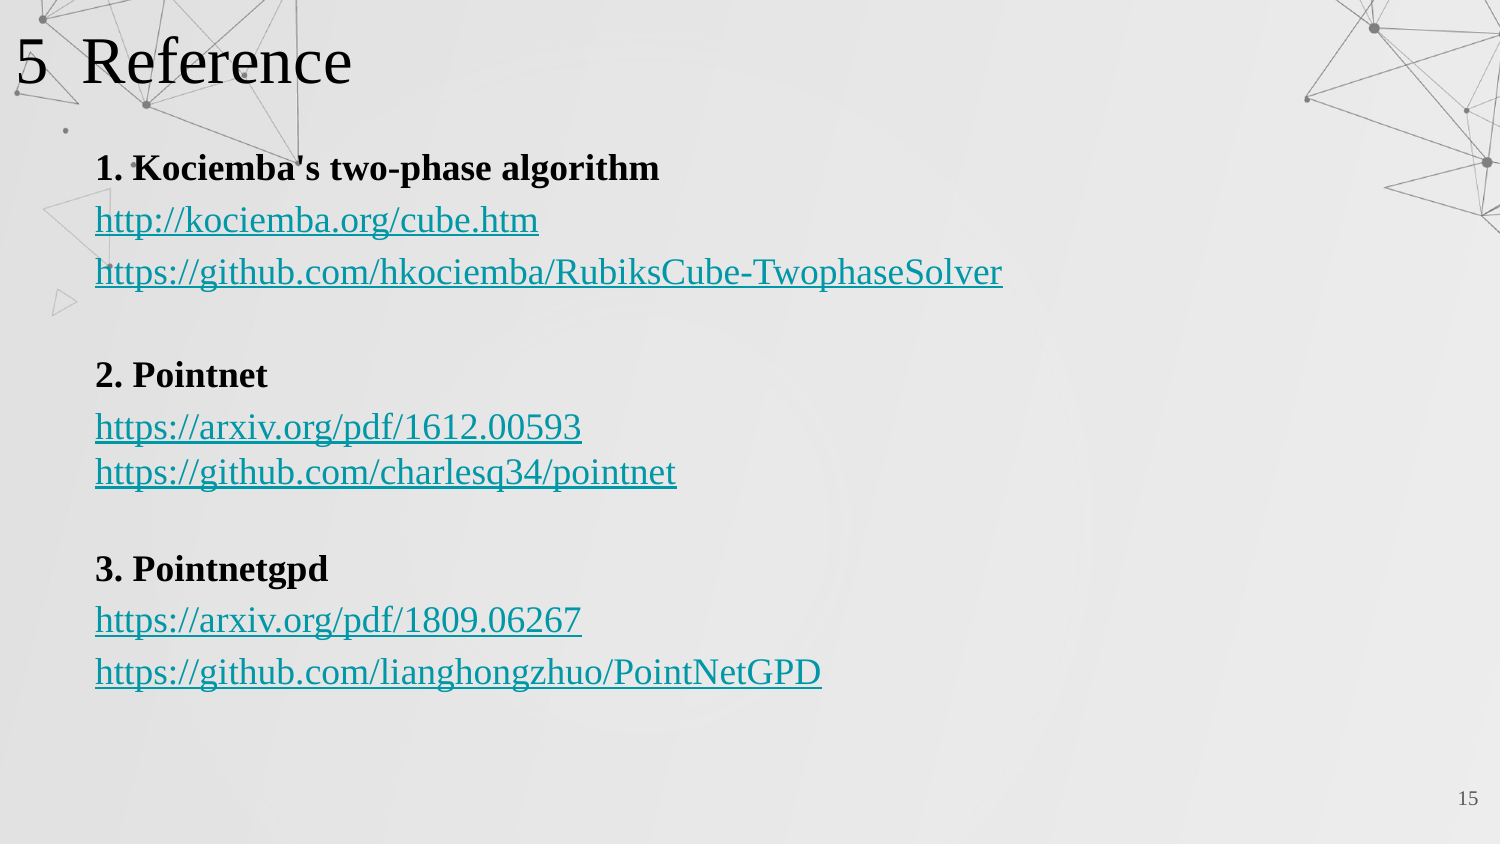

# 5  Reference
1. Kociemba's two-phase algorithm
http://kociemba.org/cube.htm
https://github.com/hkociemba/RubiksCube-TwophaseSolver

2. Pointnet
https://arxiv.org/pdf/1612.00593
https://github.com/charlesq34/pointnet

3. Pointnetgpd
https://arxiv.org/pdf/1809.06267
https://github.com/lianghongzhuo/PointNetGPD

15